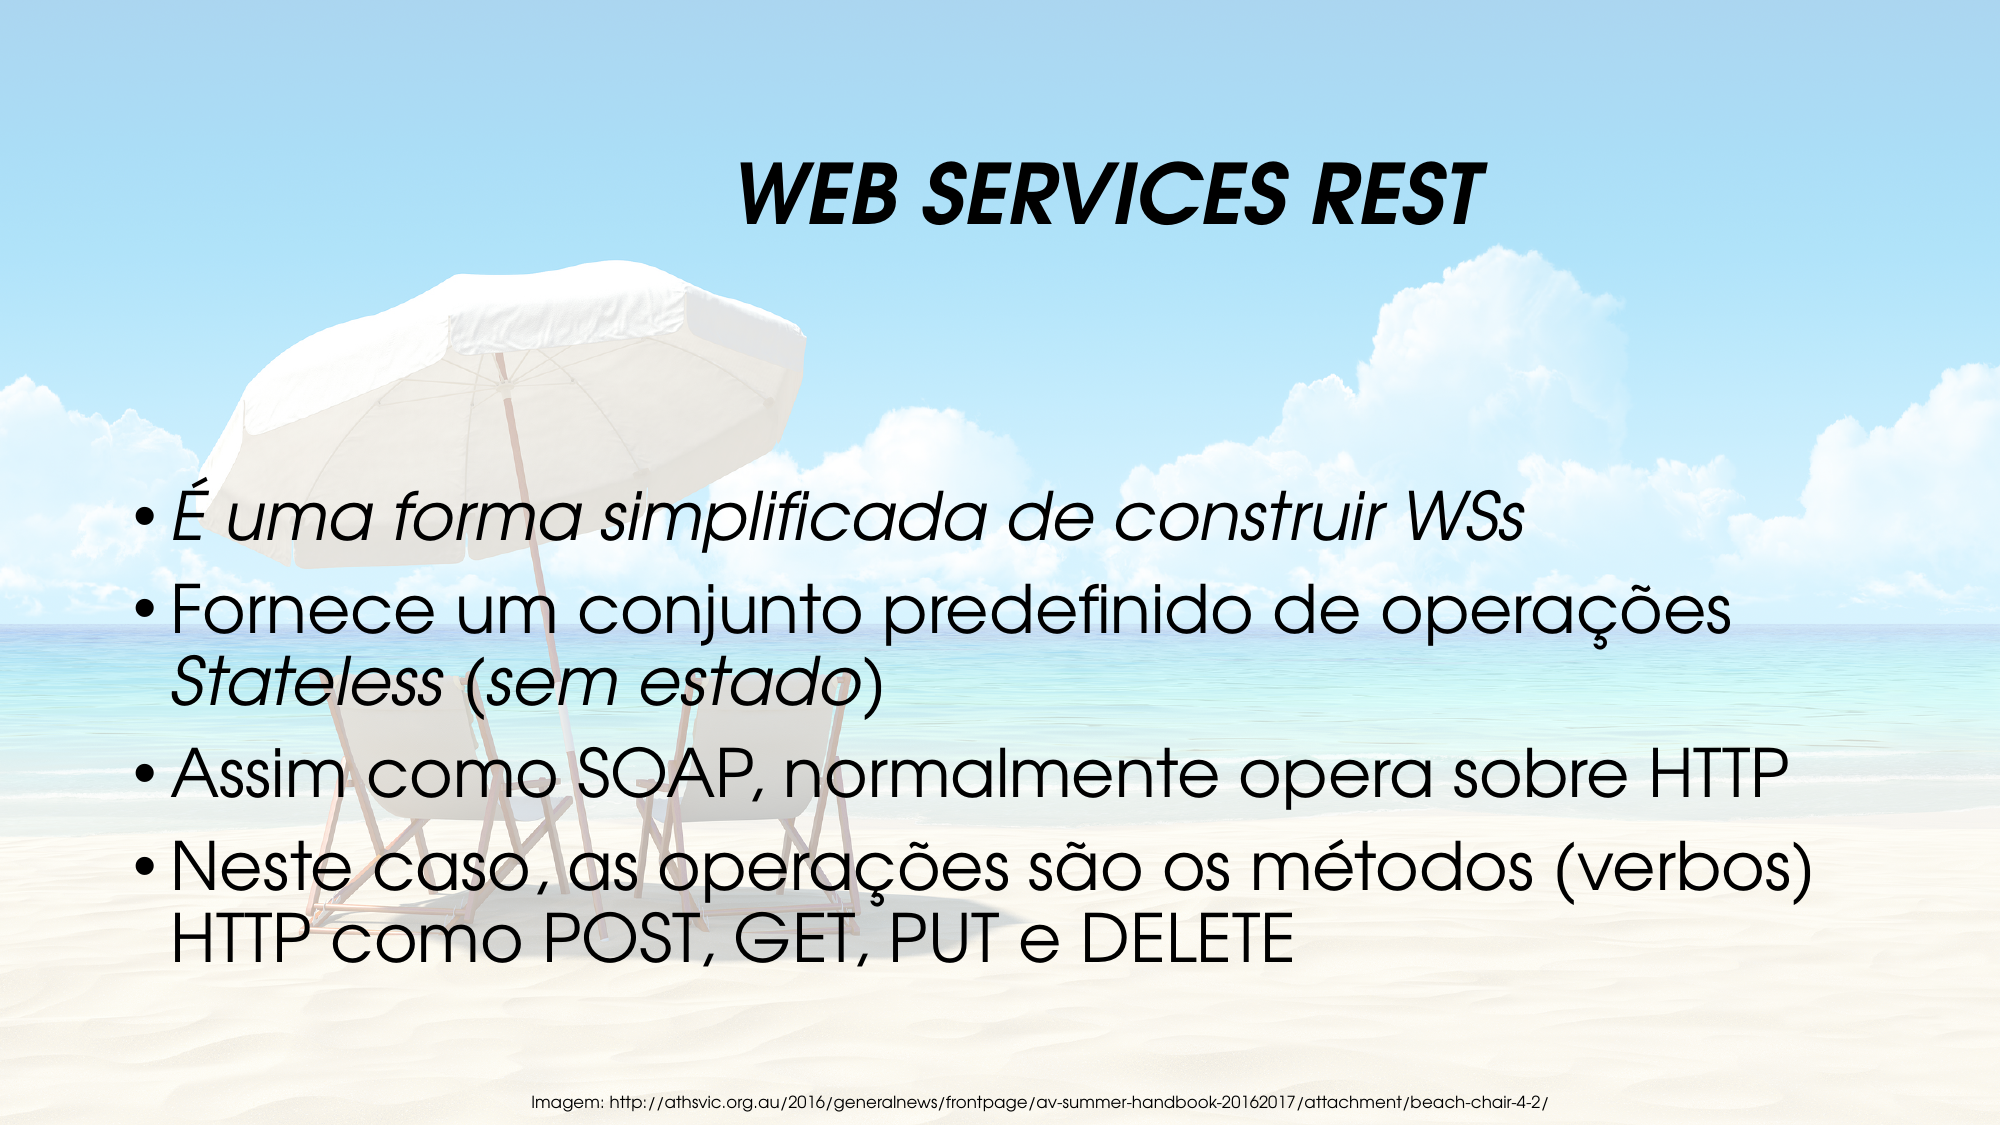

42
# Web Services RESt
É uma forma simplificada de construir WSs
Fornece um conjunto predefinido de operações Stateless (sem estado)
Assim como SOAP, normalmente opera sobre HTTP
Neste caso, as operações são os métodos (verbos) HTTP como POST, GET, PUT e DELETE
Imagem: http://athsvic.org.au/2016/generalnews/frontpage/av-summer-handbook-20162017/attachment/beach-chair-4-2/